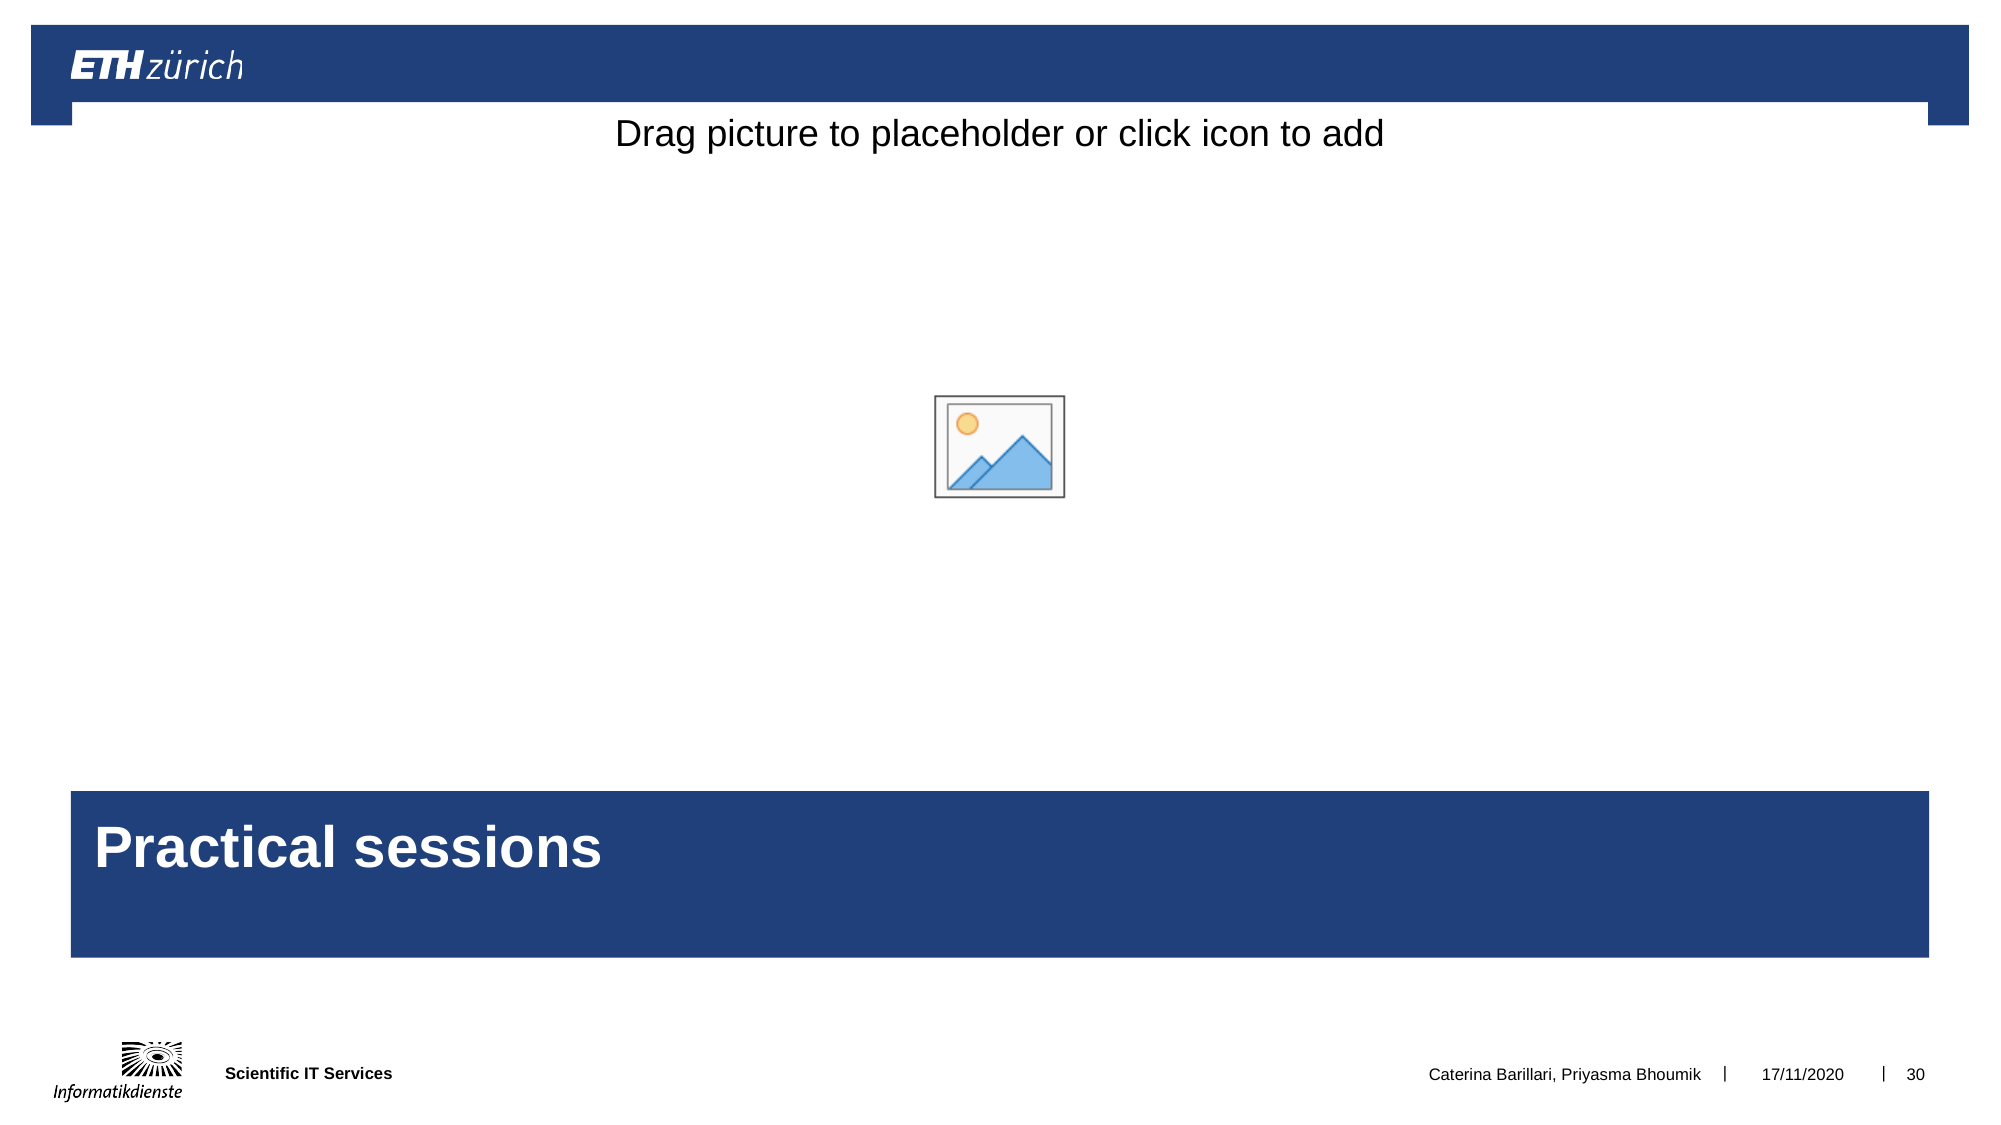

# Practical sessions

Caterina Barillari, Priyasma Bhoumik
17/11/2020
30